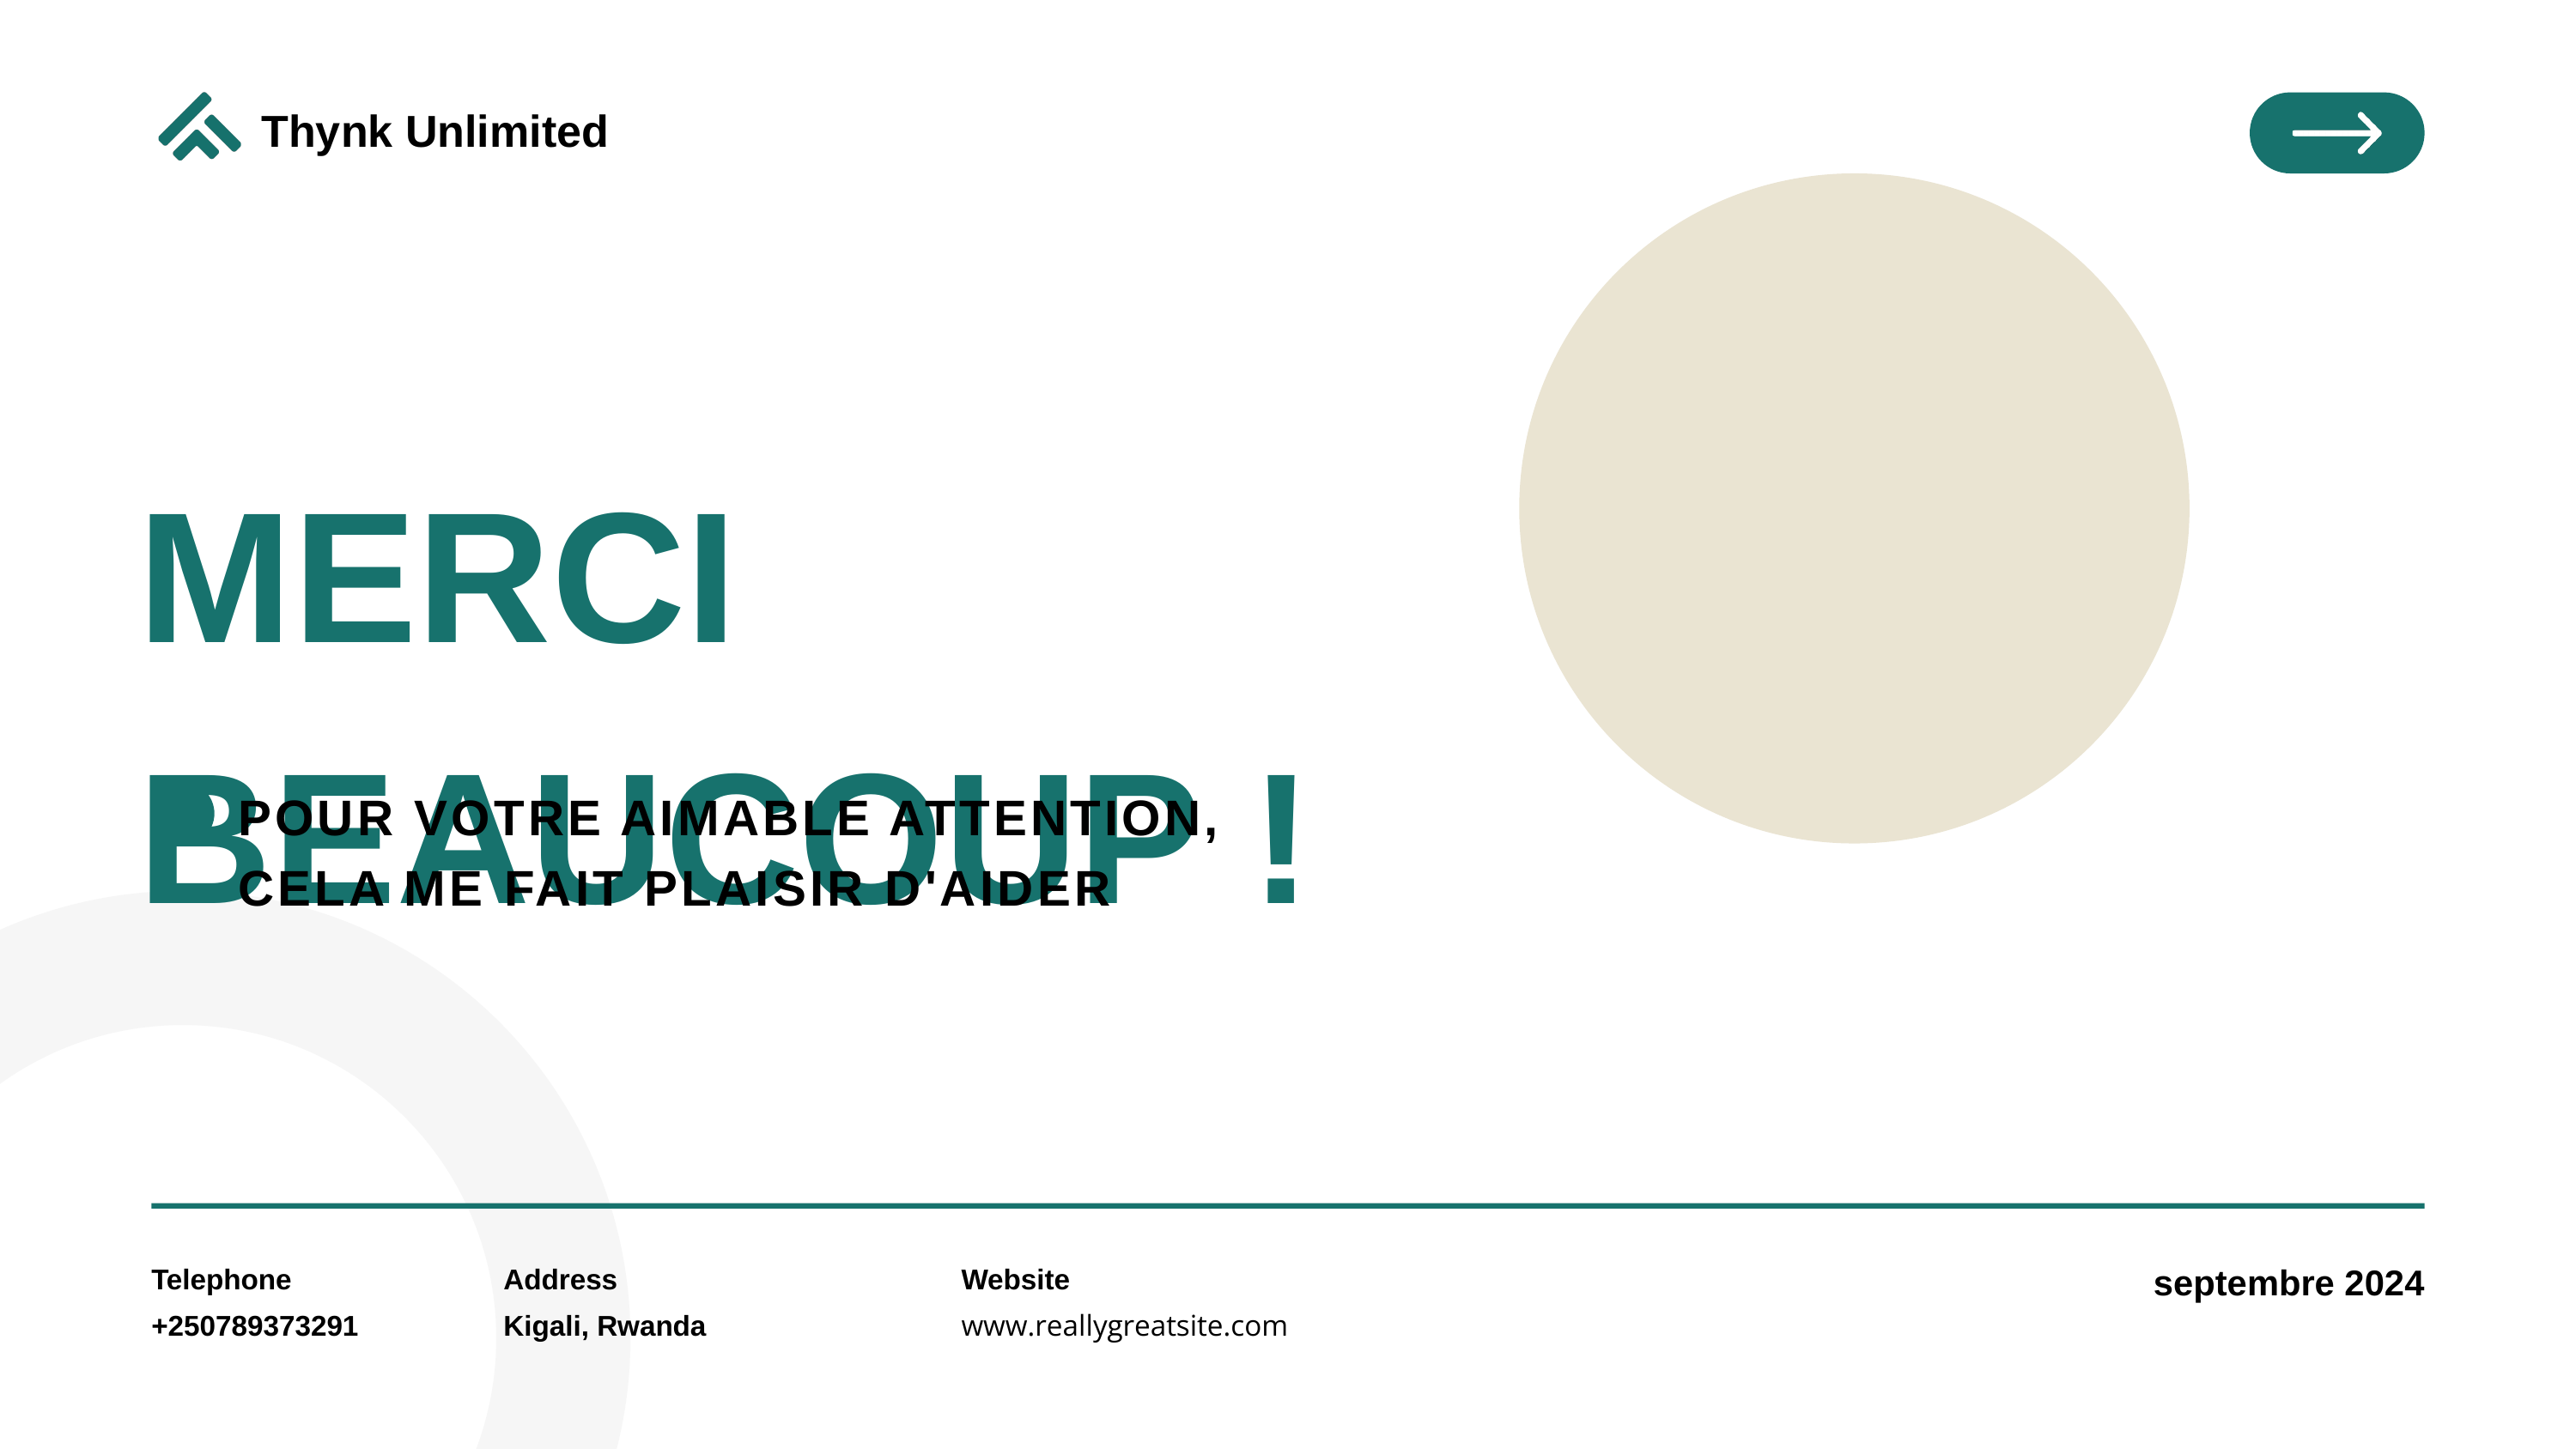

Thynk Unlimited

MERCI BEAUCOUP !
POUR VOTRE AIMABLE ATTENTION, CELA ME FAIT PLAISIR D'AIDER

septembre 2024
Telephone
Address
Website
+250789373291
Kigali, Rwanda
www.reallygreatsite.com